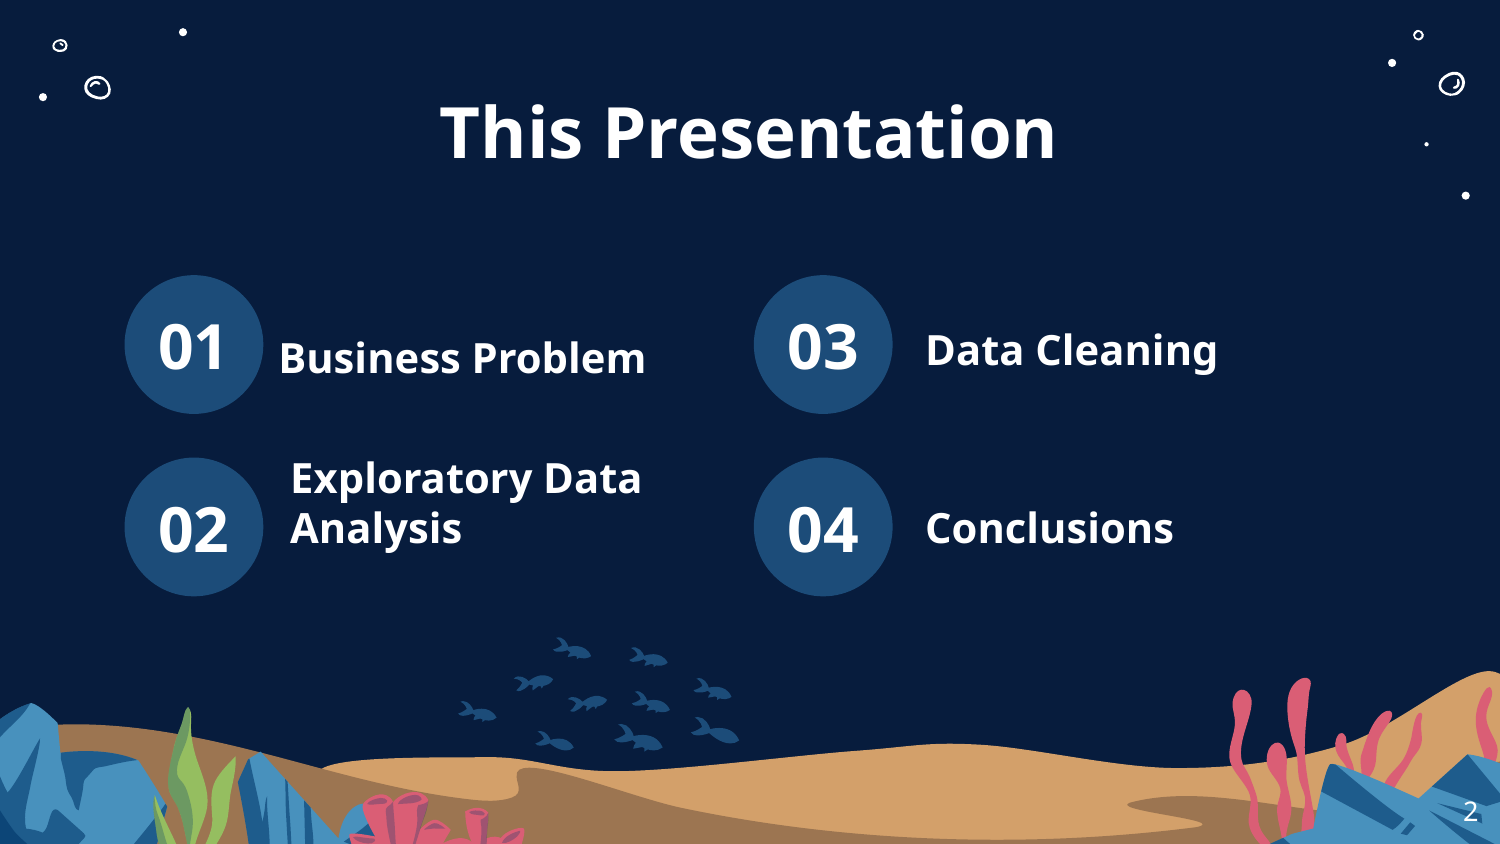

# This Presentation

01
03
Business Problem
Data Cleaning

02
04
Conclusions
Exploratory Data Analysis

2